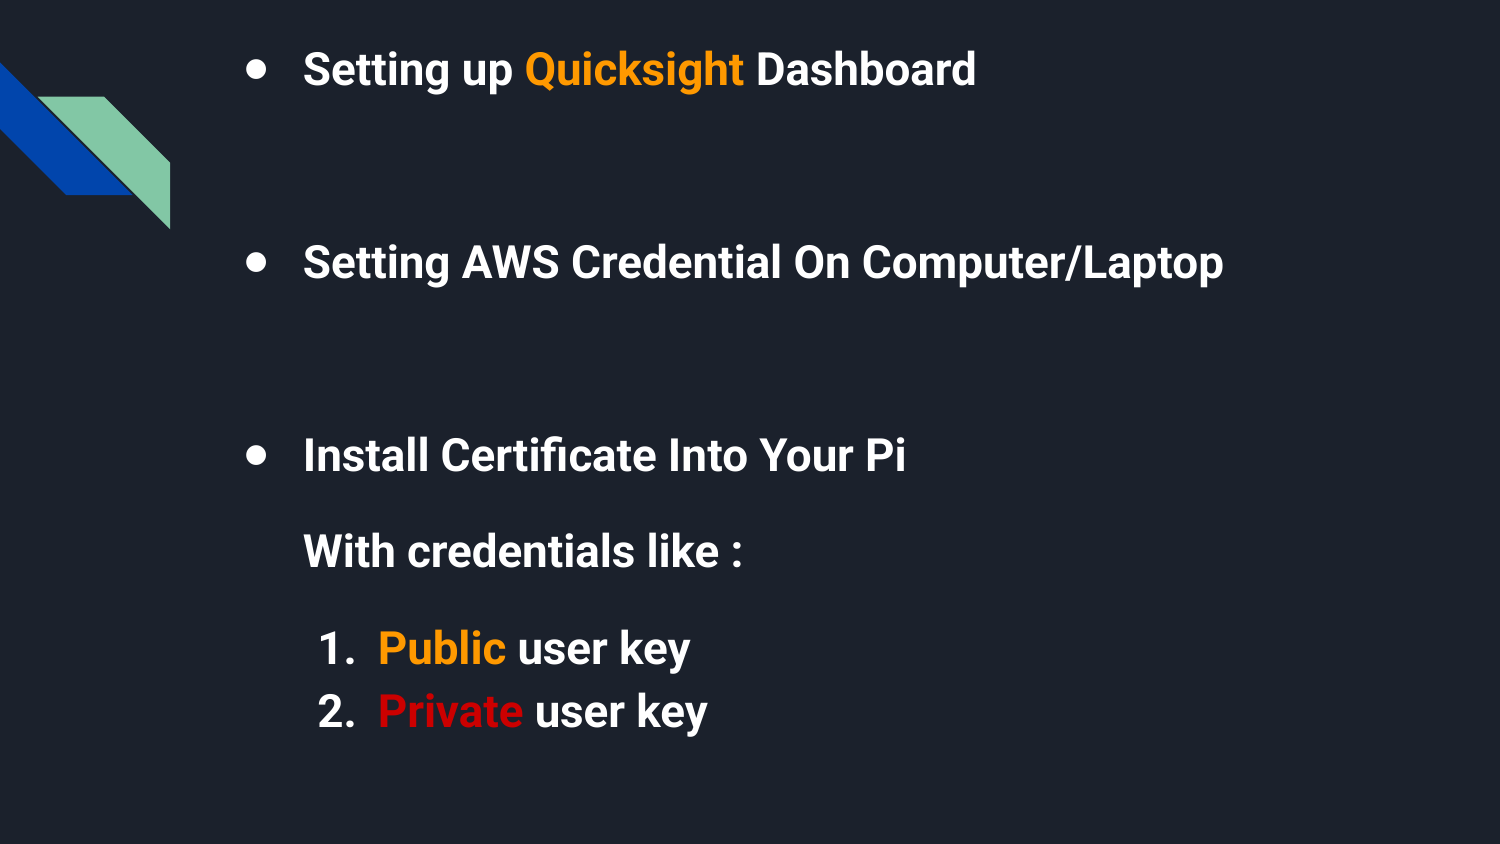

Setting up Quicksight Dashboard

Setting AWS Credential On Computer/Laptop

Install Certificate Into Your Pi
With credentials like :
Public user key
Private user key